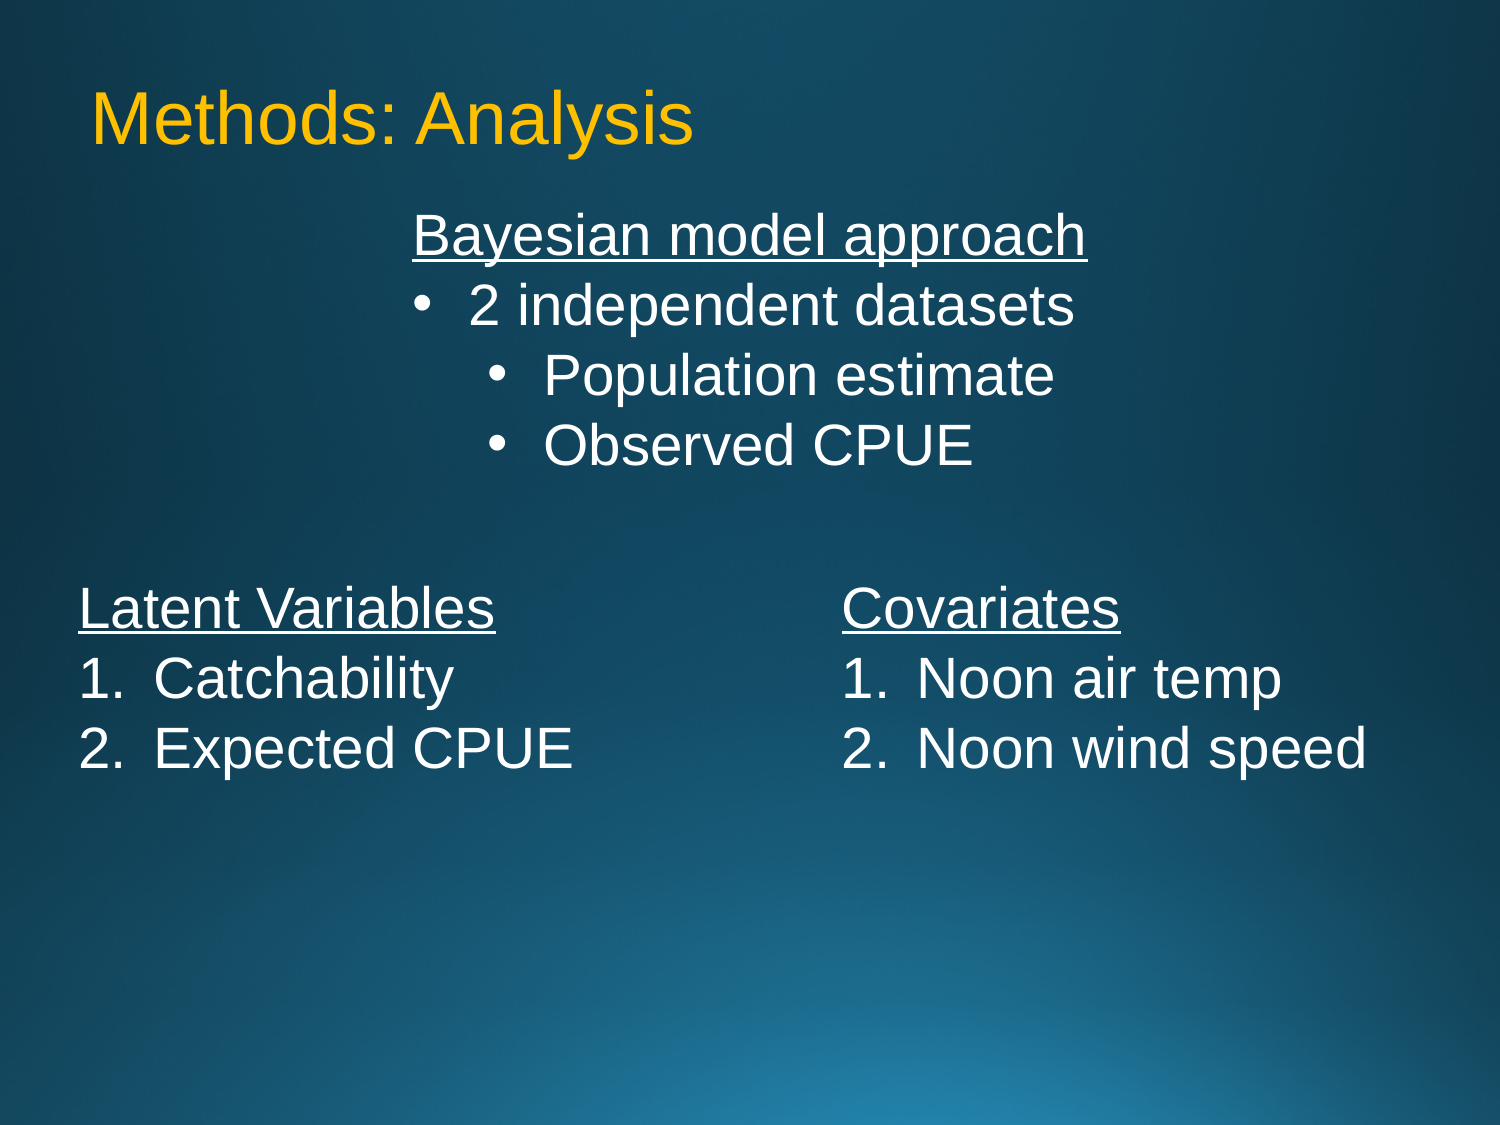

Methods: Analysis
Bayesian model approach
2 independent datasets
Population estimate
Observed CPUE
Latent Variables
Catchability
Expected CPUE
Covariates
Noon air temp
Noon wind speed